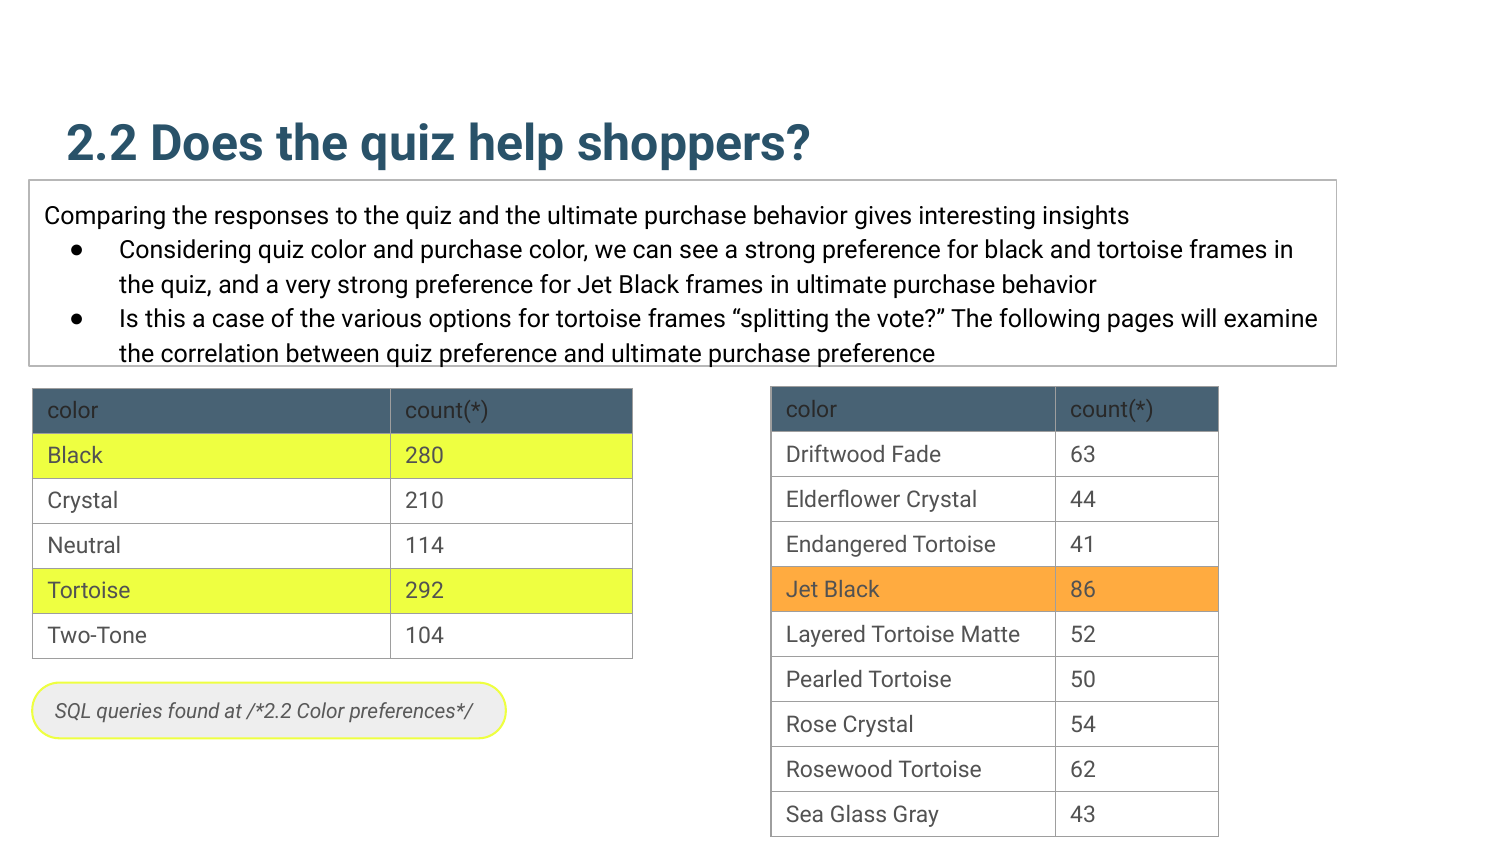

2.2 Does the quiz help shoppers?
Comparing the responses to the quiz and the ultimate purchase behavior gives interesting insights
Considering quiz color and purchase color, we can see a strong preference for black and tortoise frames in the quiz, and a very strong preference for Jet Black frames in ultimate purchase behavior
Is this a case of the various options for tortoise frames “splitting the vote?” The following pages will examine the correlation between quiz preference and ultimate purchase preference

| color | count(\*) |
| --- | --- |
| Driftwood Fade | 63 |
| Elderflower Crystal | 44 |
| Endangered Tortoise | 41 |
| Jet Black | 86 |
| Layered Tortoise Matte | 52 |
| Pearled Tortoise | 50 |
| Rose Crystal | 54 |
| Rosewood Tortoise | 62 |
| Sea Glass Gray | 43 |
| color | count(\*) |
| --- | --- |
| Black | 280 |
| Crystal | 210 |
| Neutral | 114 |
| Tortoise | 292 |
| Two-Tone | 104 |
SQL queries found at /*2.2 Color preferences*/